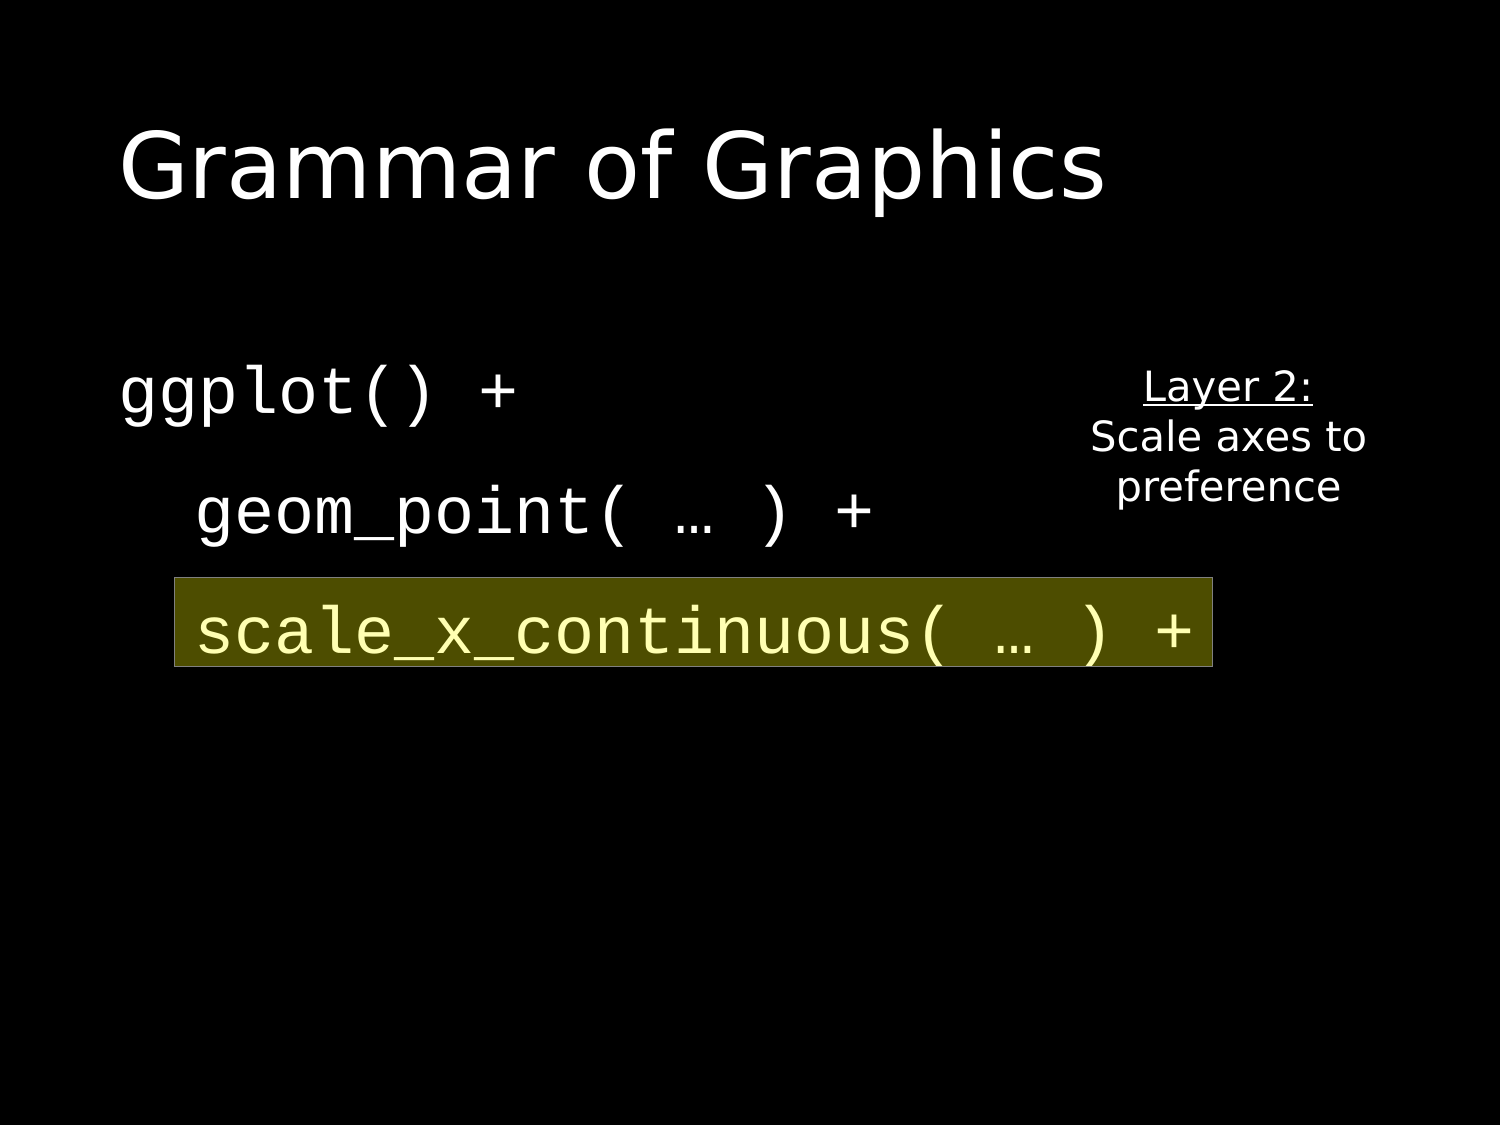

# Grammar of Graphics
ggplot() +
geom_point( … ) +
scale_x_continuous( … ) +
labs( … ) +
theme( … ) +
Layer 2:
Scale axes to preference